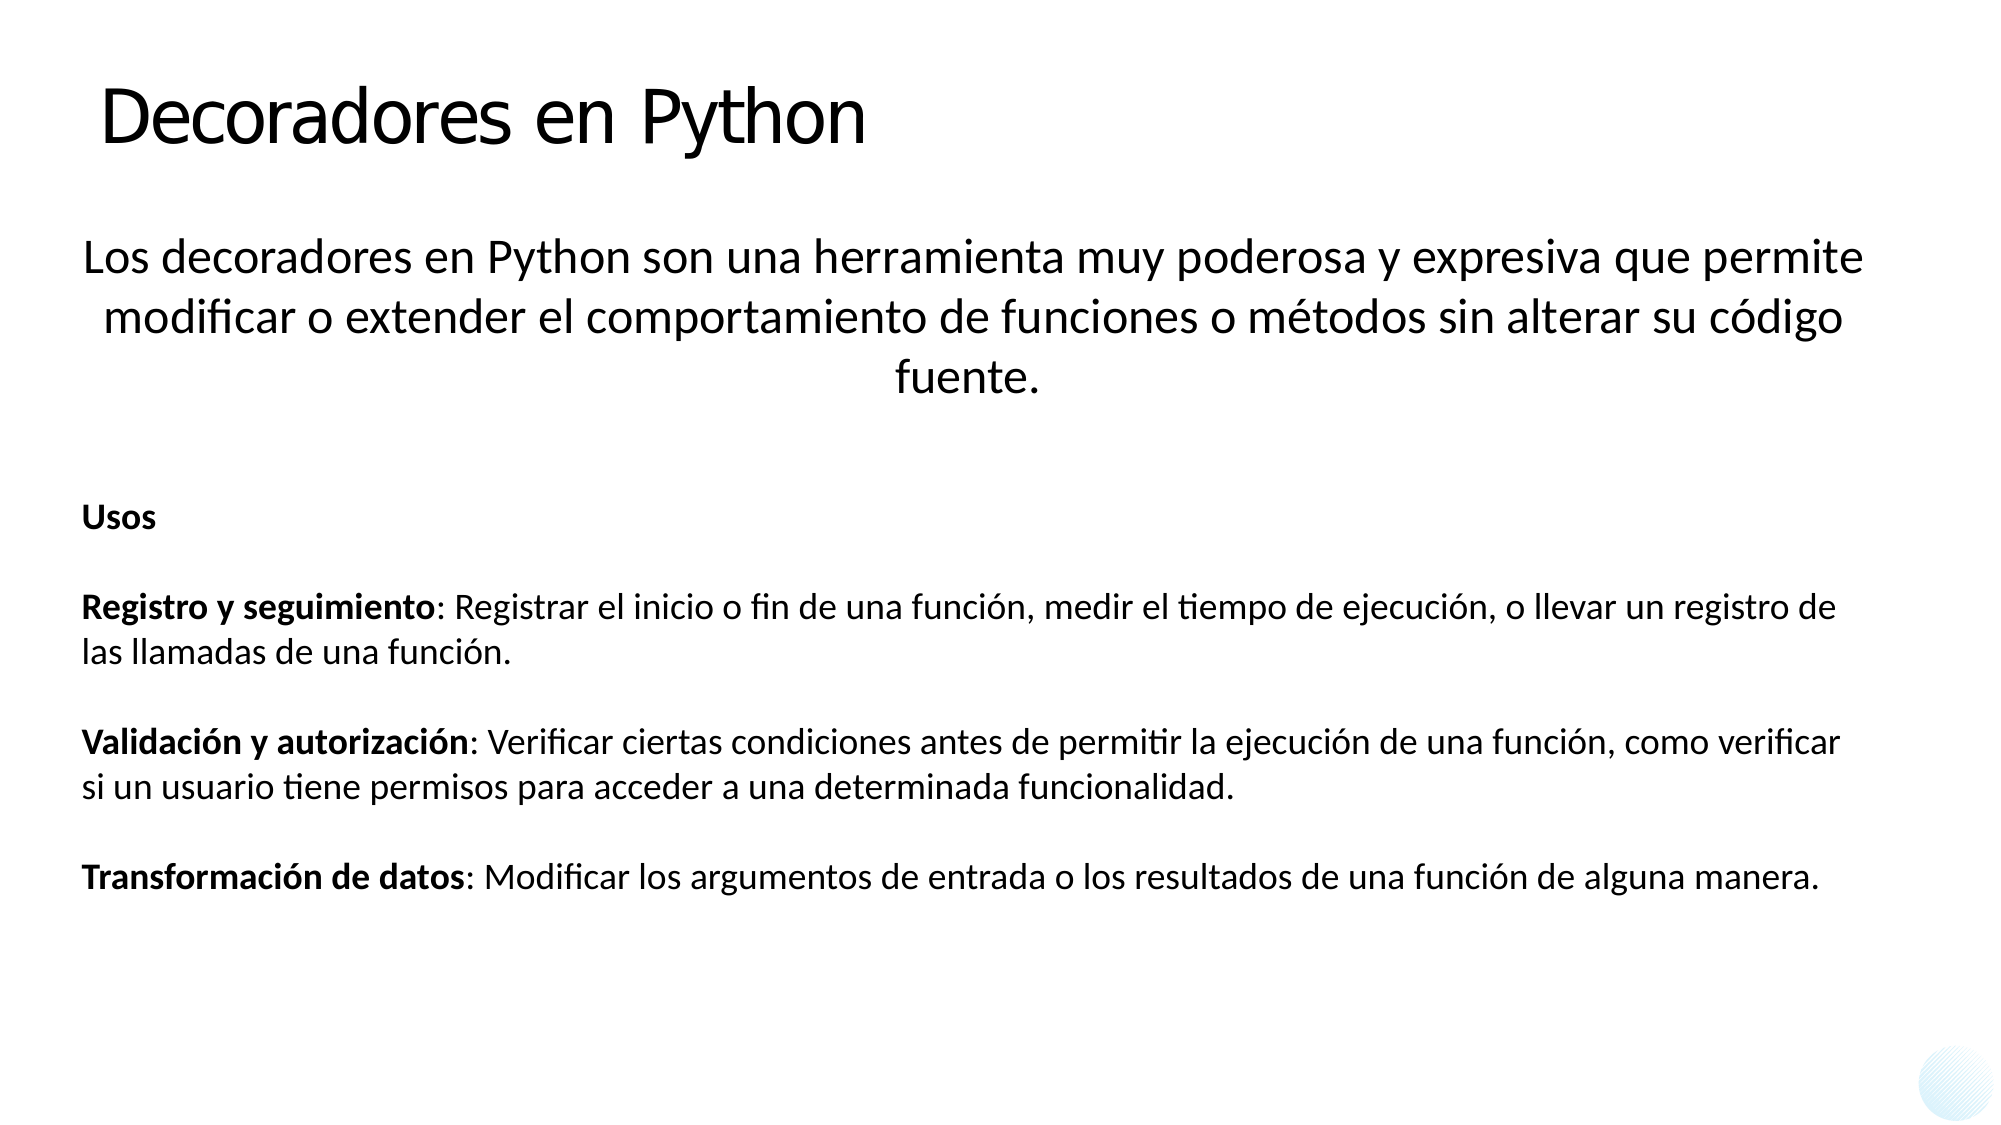

# Decoradores en Python
Los decoradores en Python son una herramienta muy poderosa y expresiva que permite modificar o extender el comportamiento de funciones o métodos sin alterar su código fuente.
Usos

Registro y seguimiento: Registrar el inicio o fin de una función, medir el tiempo de ejecución, o llevar un registro de las llamadas de una función.

Validación y autorización: Verificar ciertas condiciones antes de permitir la ejecución de una función, como verificar si un usuario tiene permisos para acceder a una determinada funcionalidad.

Transformación de datos: Modificar los argumentos de entrada o los resultados de una función de alguna manera.